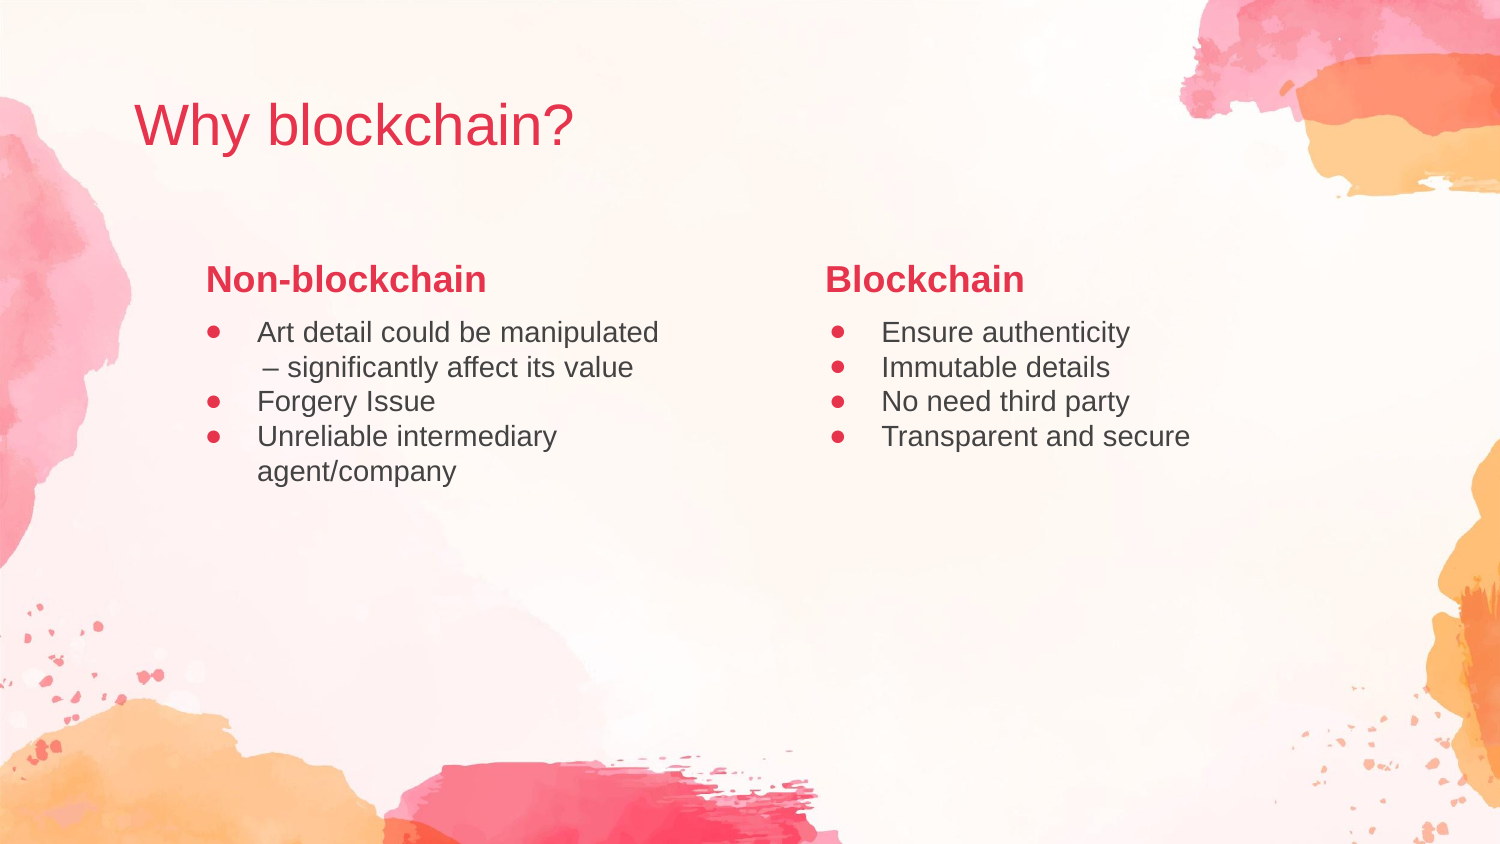

# Why blockchain?
Non-blockchain
Blockchain
Art detail could be manipulated
       – significantly affect its value
Forgery Issue
Unreliable intermediary agent/company
Ensure authenticity
Immutable details
No need third party
Transparent and secure